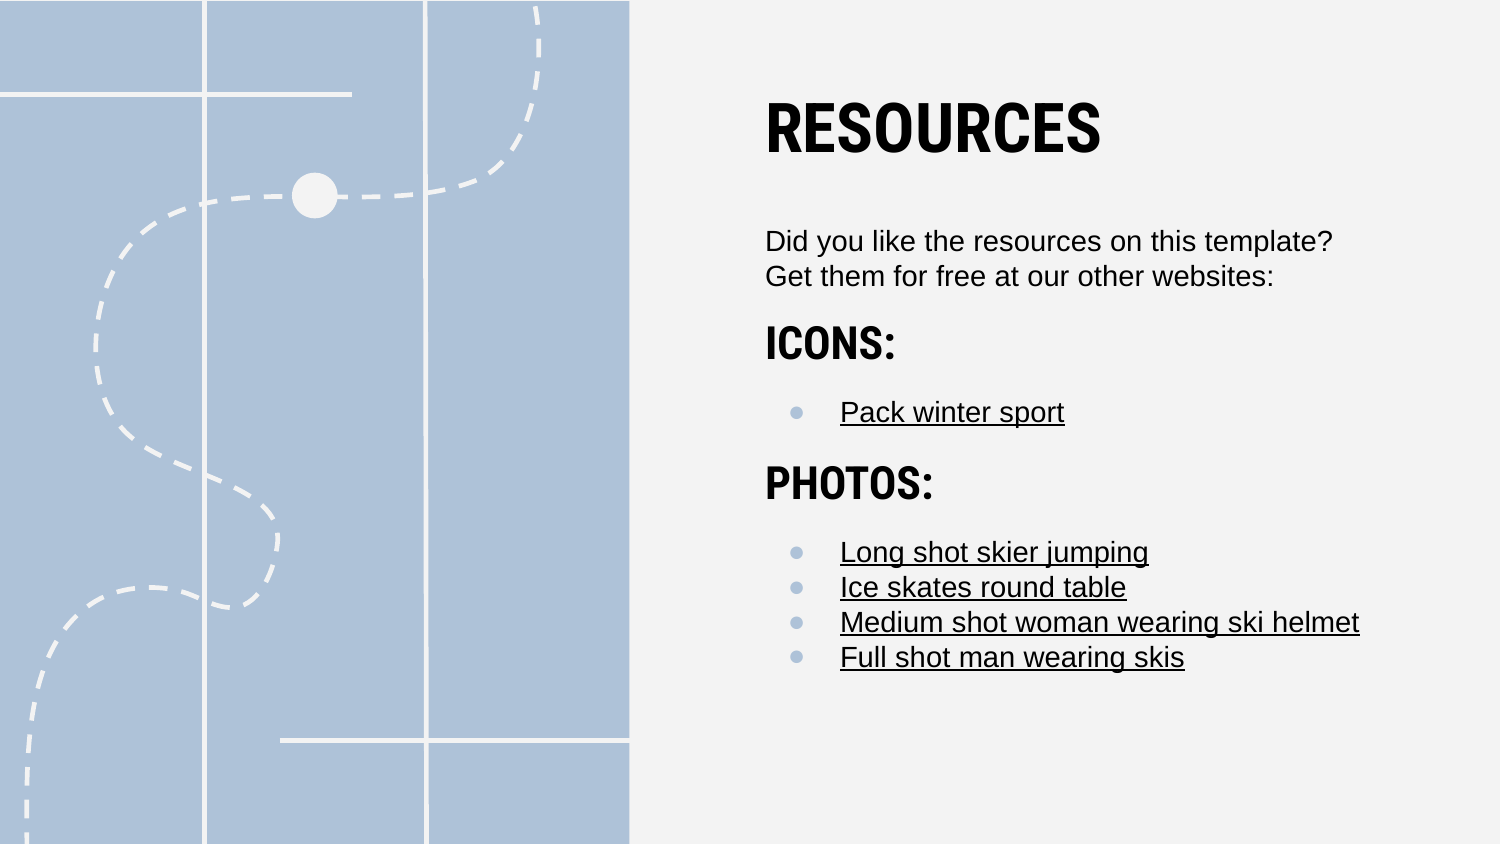

# RESOURCES
Did you like the resources on this template? Get them for free at our other websites:
ICONS:
Pack winter sport
PHOTOS:
Long shot skier jumping
Ice skates round table
Medium shot woman wearing ski helmet
Full shot man wearing skis